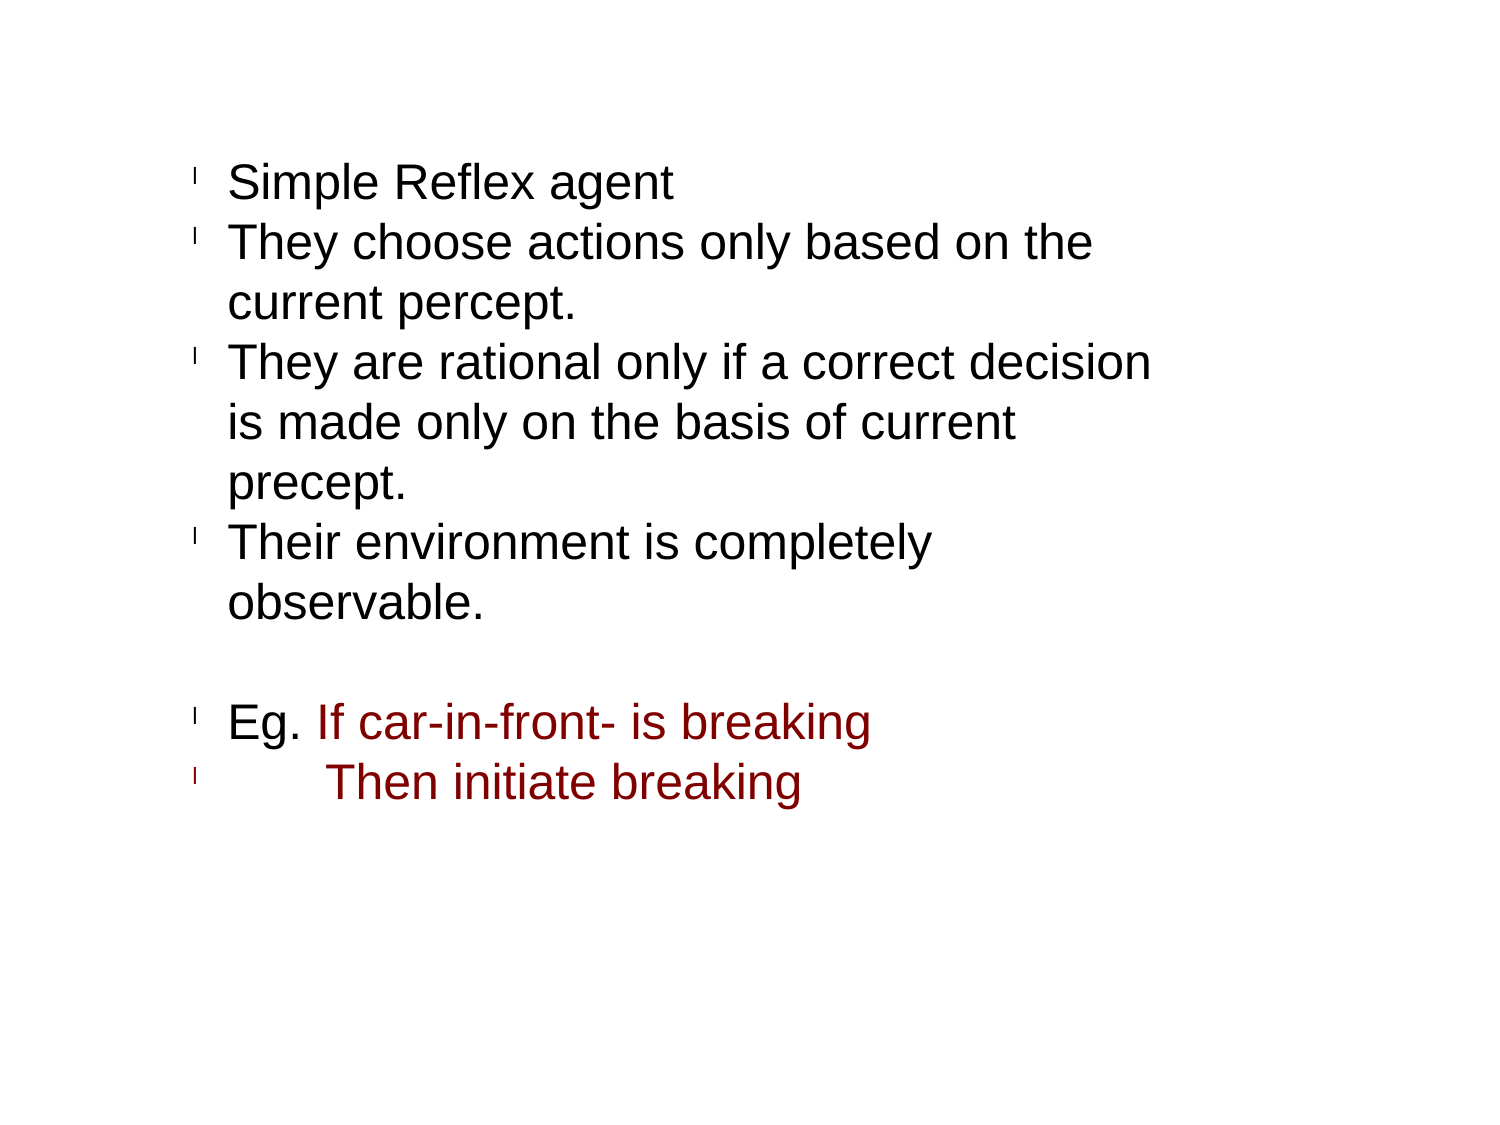

Simple Reflex agent
They choose actions only based on the current percept.
They are rational only if a correct decision is made only on the basis of current precept.
Their environment is completely observable.

Eg. If car-in-front- is breaking
       Then initiate breaking